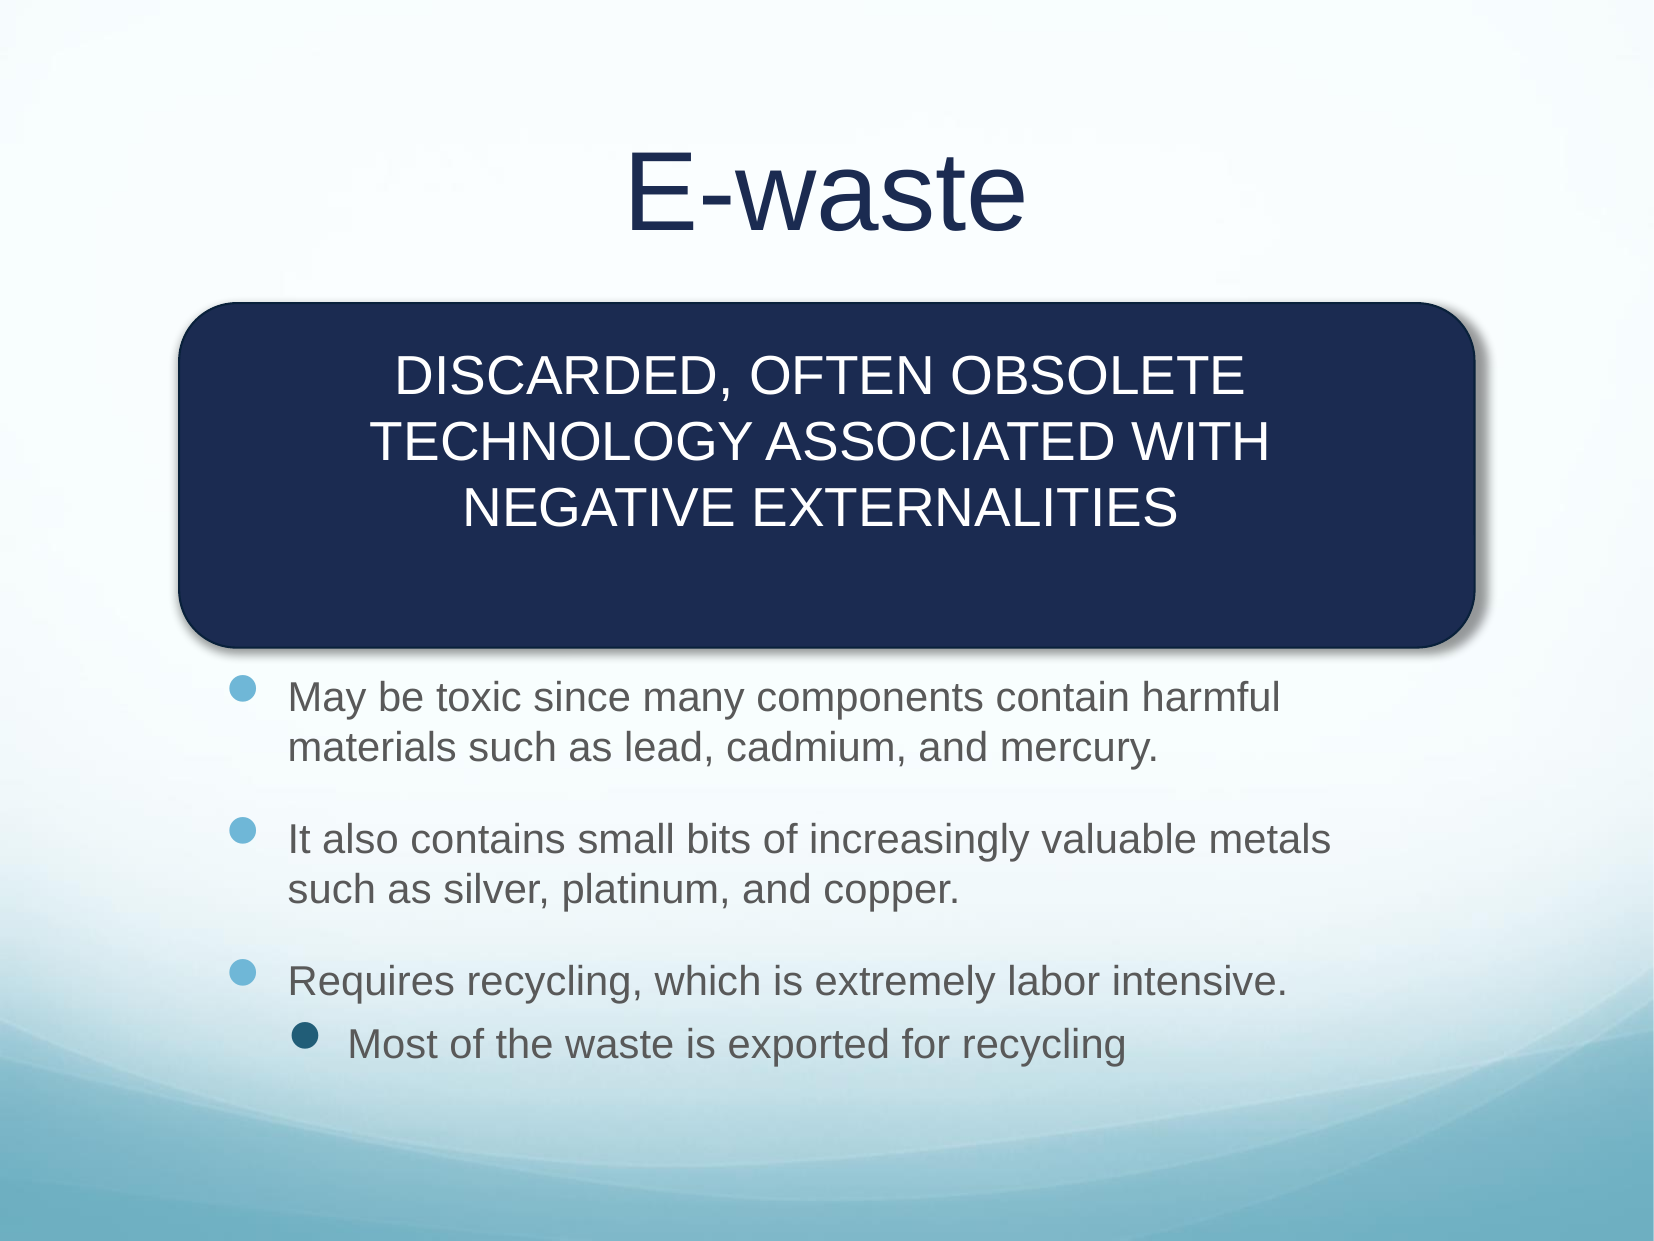

# E-waste
Discarded, often obsolete technology associated with negative externalities
May be toxic since many components contain harmful materials such as lead, cadmium, and mercury.
It also contains small bits of increasingly valuable metals such as silver, platinum, and copper.
Requires recycling, which is extremely labor intensive.
Most of the waste is exported for recycling